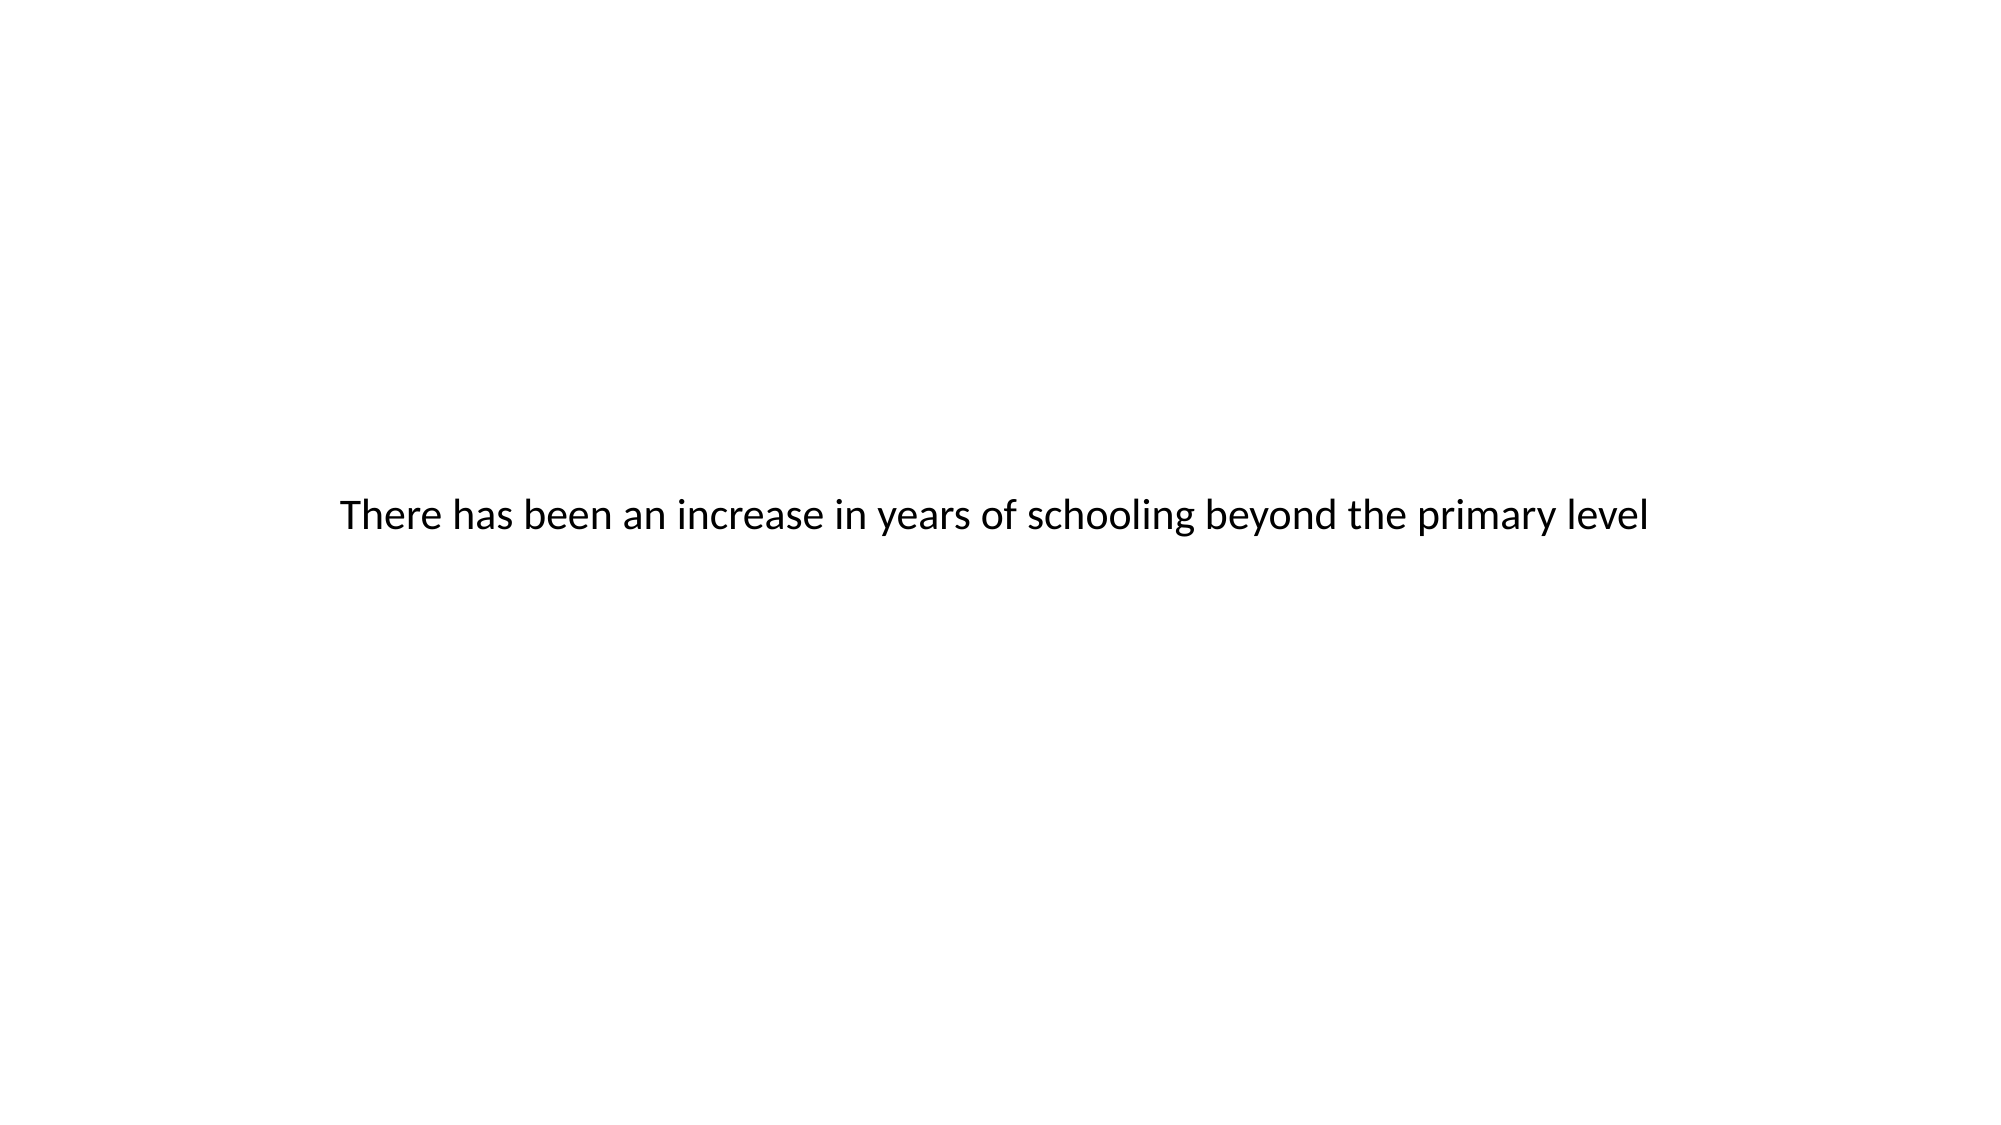

There has been an increase in years of schooling beyond the primary level